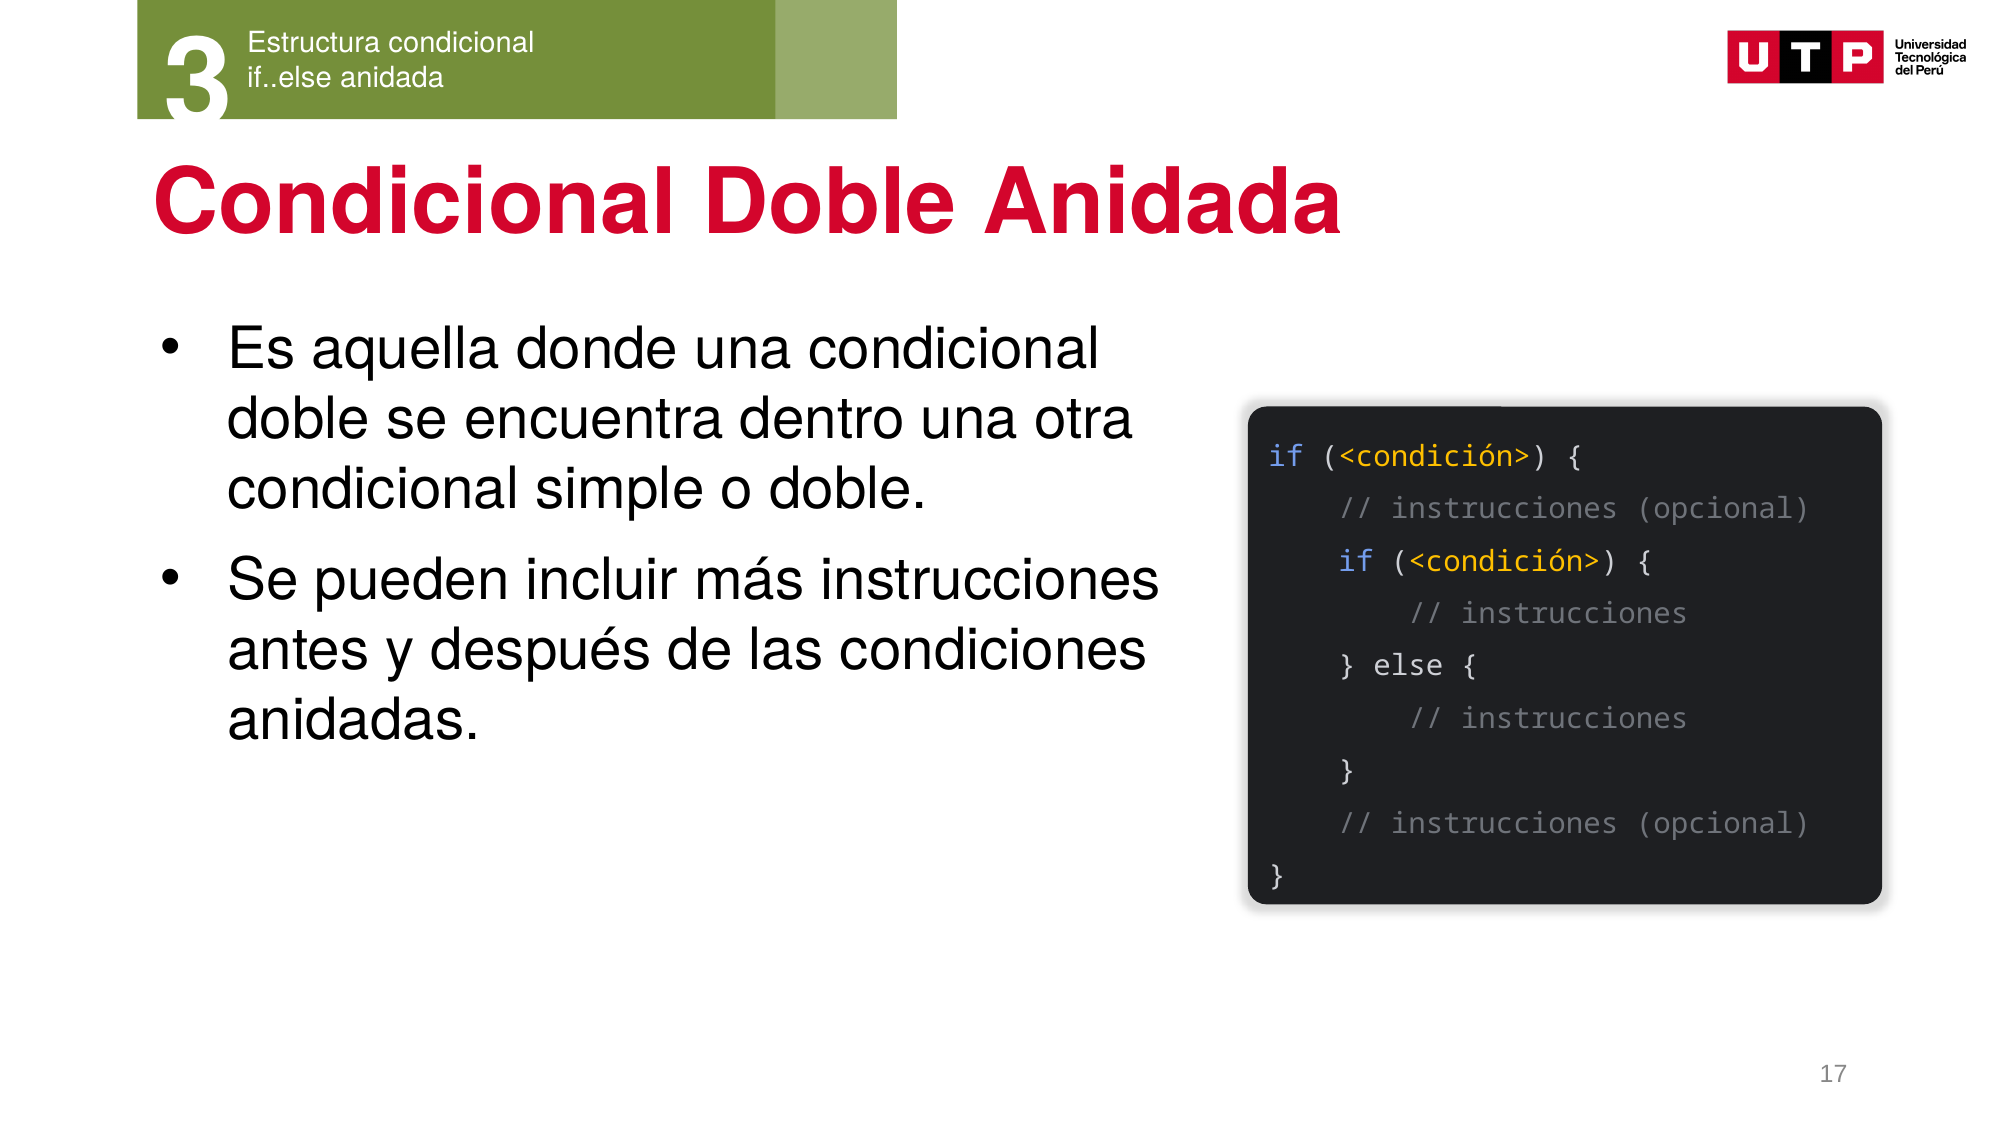

3

Estructura condicional
if..else anidada
# Condicional Doble Anidada
Es aquella donde una condicional doble se encuentra dentro una otra condicional simple o doble.
Se pueden incluir más instrucciones antes y después de las condiciones anidadas.

if (<condición>) {
    // instrucciones (opcional)
    if (<condición>) {
        // instrucciones
    } else {
        // instrucciones
    }
    // instrucciones (opcional)
}
17